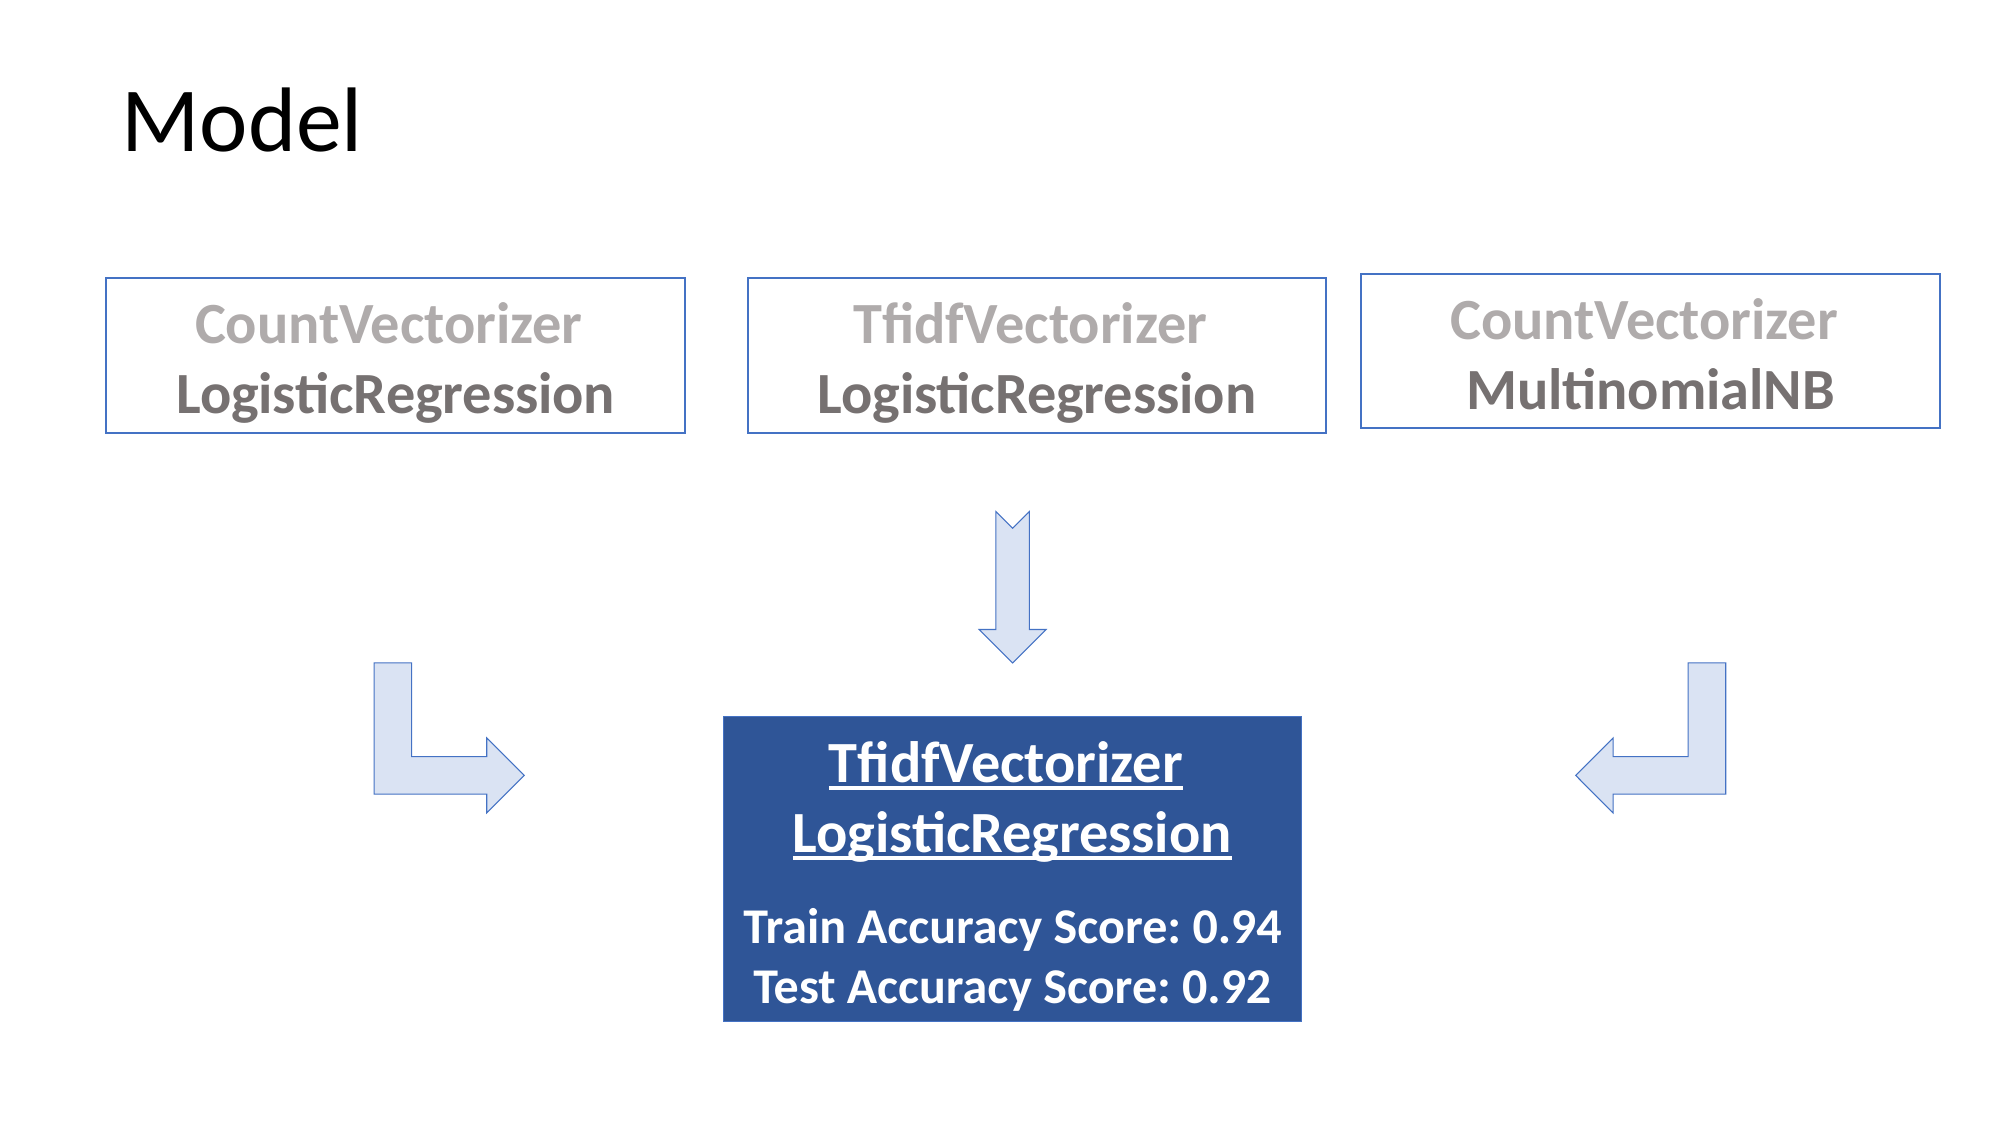

Model
CountVectorizer
MultinomialNB
CountVectorizer
LogisticRegression
TfidfVectorizer
LogisticRegression

TfidfVectorizer
LogisticRegression

Train Accuracy Score: 0.94
Test Accuracy Score: 0.92